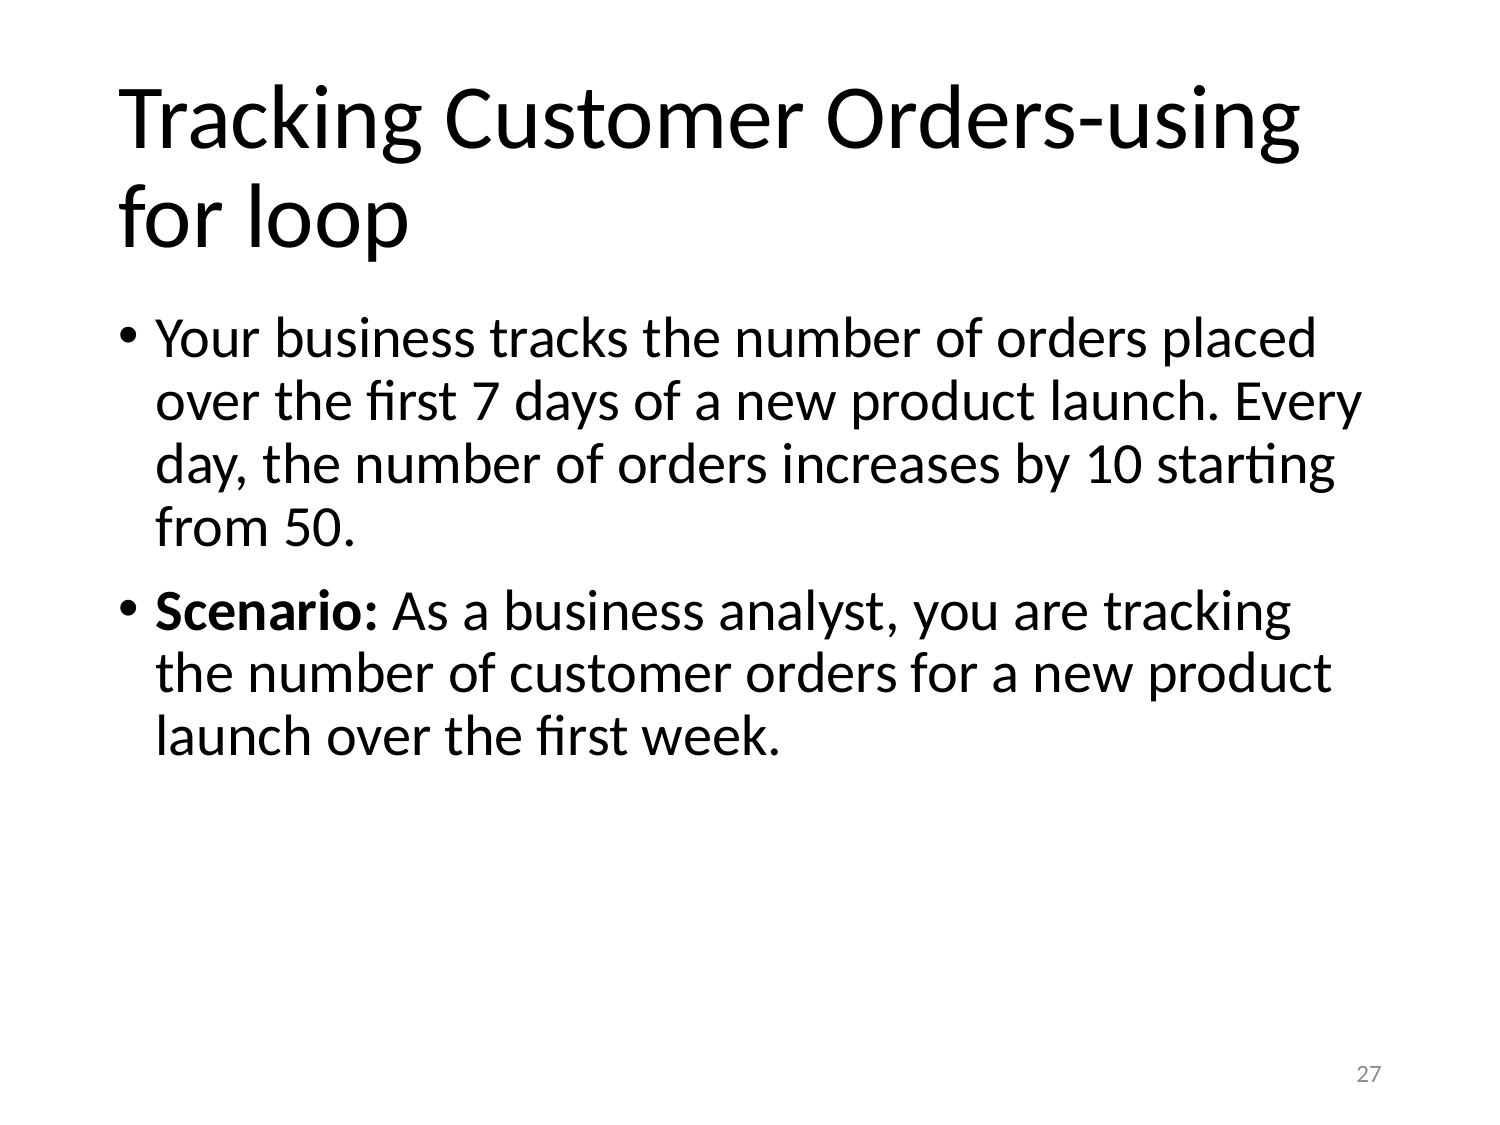

# Tracking Customer Orders-using for loop
Your business tracks the number of orders placed over the first 7 days of a new product launch. Every day, the number of orders increases by 10 starting from 50.
Scenario: As a business analyst, you are tracking the number of customer orders for a new product launch over the first week.

27